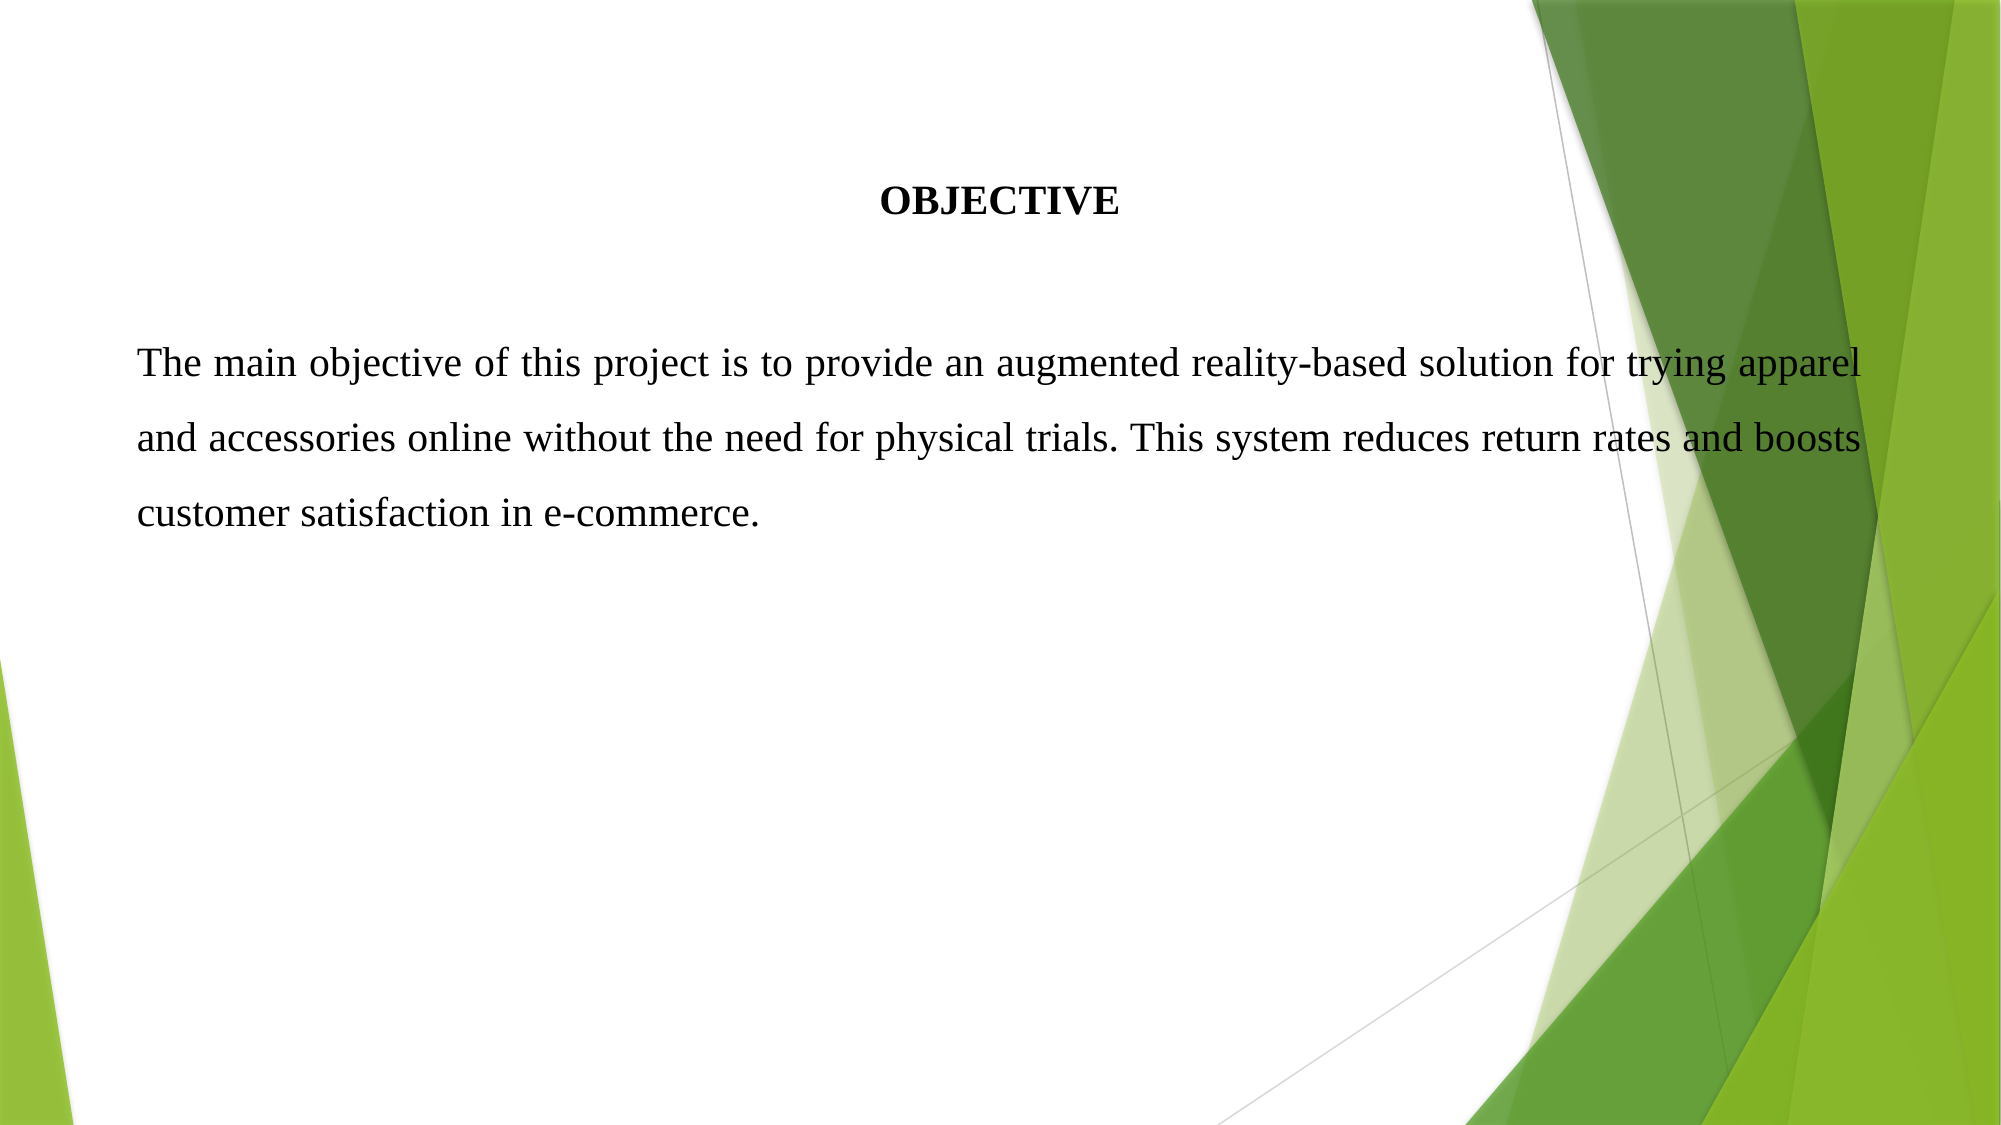

OBJECTIVE

The main objective of this project is to provide an augmented reality-based solution for trying apparel and accessories online without the need for physical trials. This system reduces return rates and boosts customer satisfaction in e-commerce.